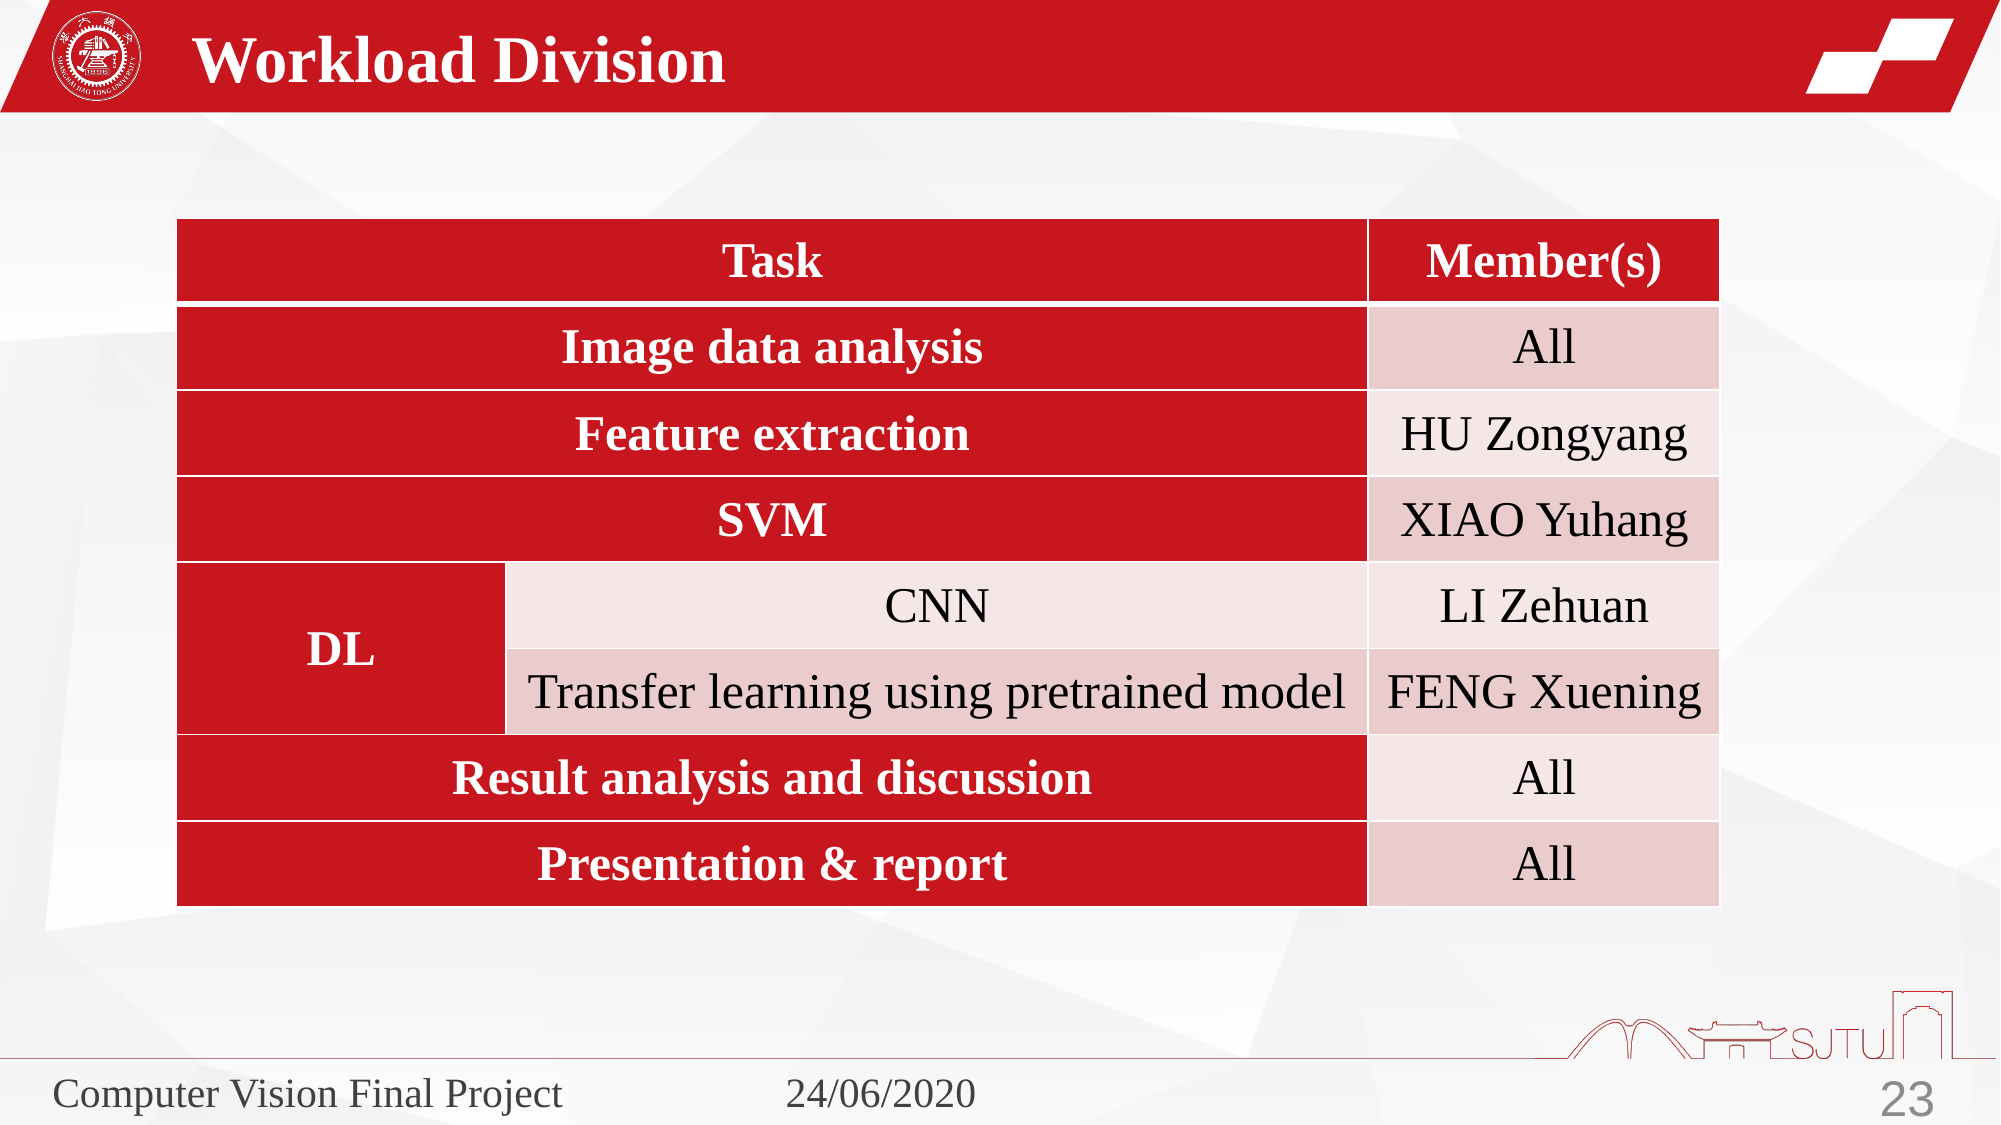

Workload Division
| Task |  | Member(s) |
| --- | --- | --- |
| Image data analysis |  | All |
| Feature extraction |  | HU Zongyang |
| SVM |  | XIAO Yuhang |
| DL | CNN | LI Zehuan |
|  | Transfer learning using pretrained model | FENG Xuening |
| Result analysis and discussion |  | All |
| Presentation & report |  | All |
Computer Vision Final Project
24/06/2020
23